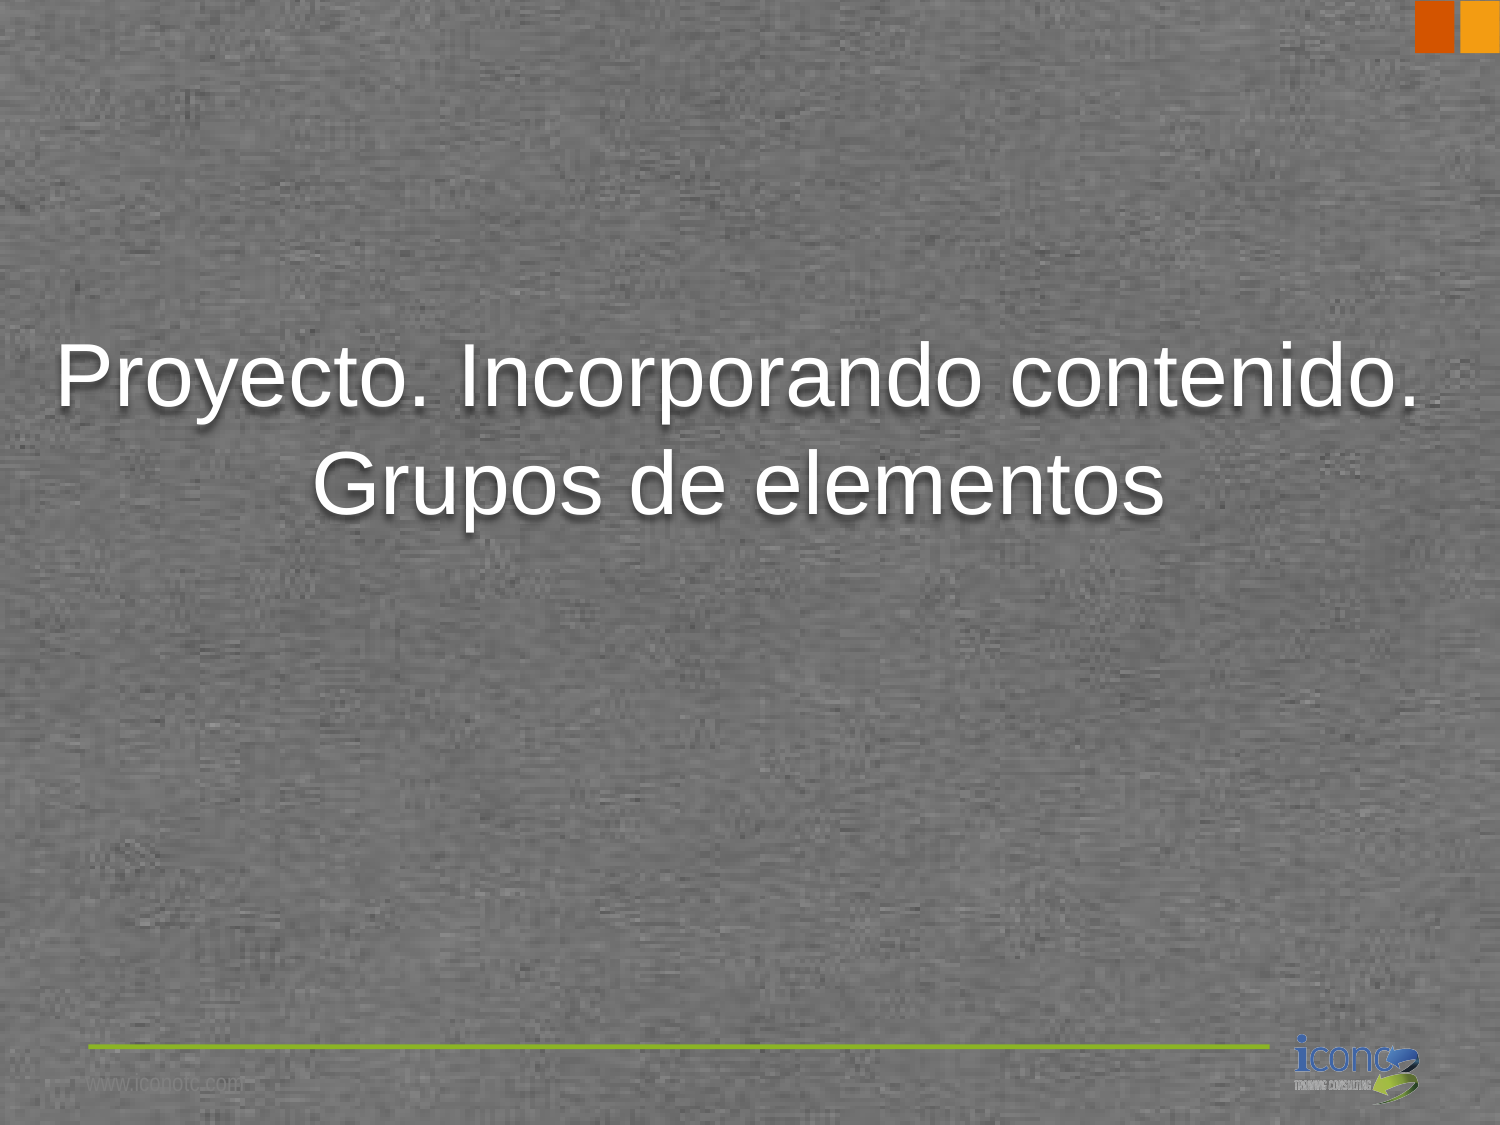

# Proyecto. Incorporando contenido. Grupos de elementos